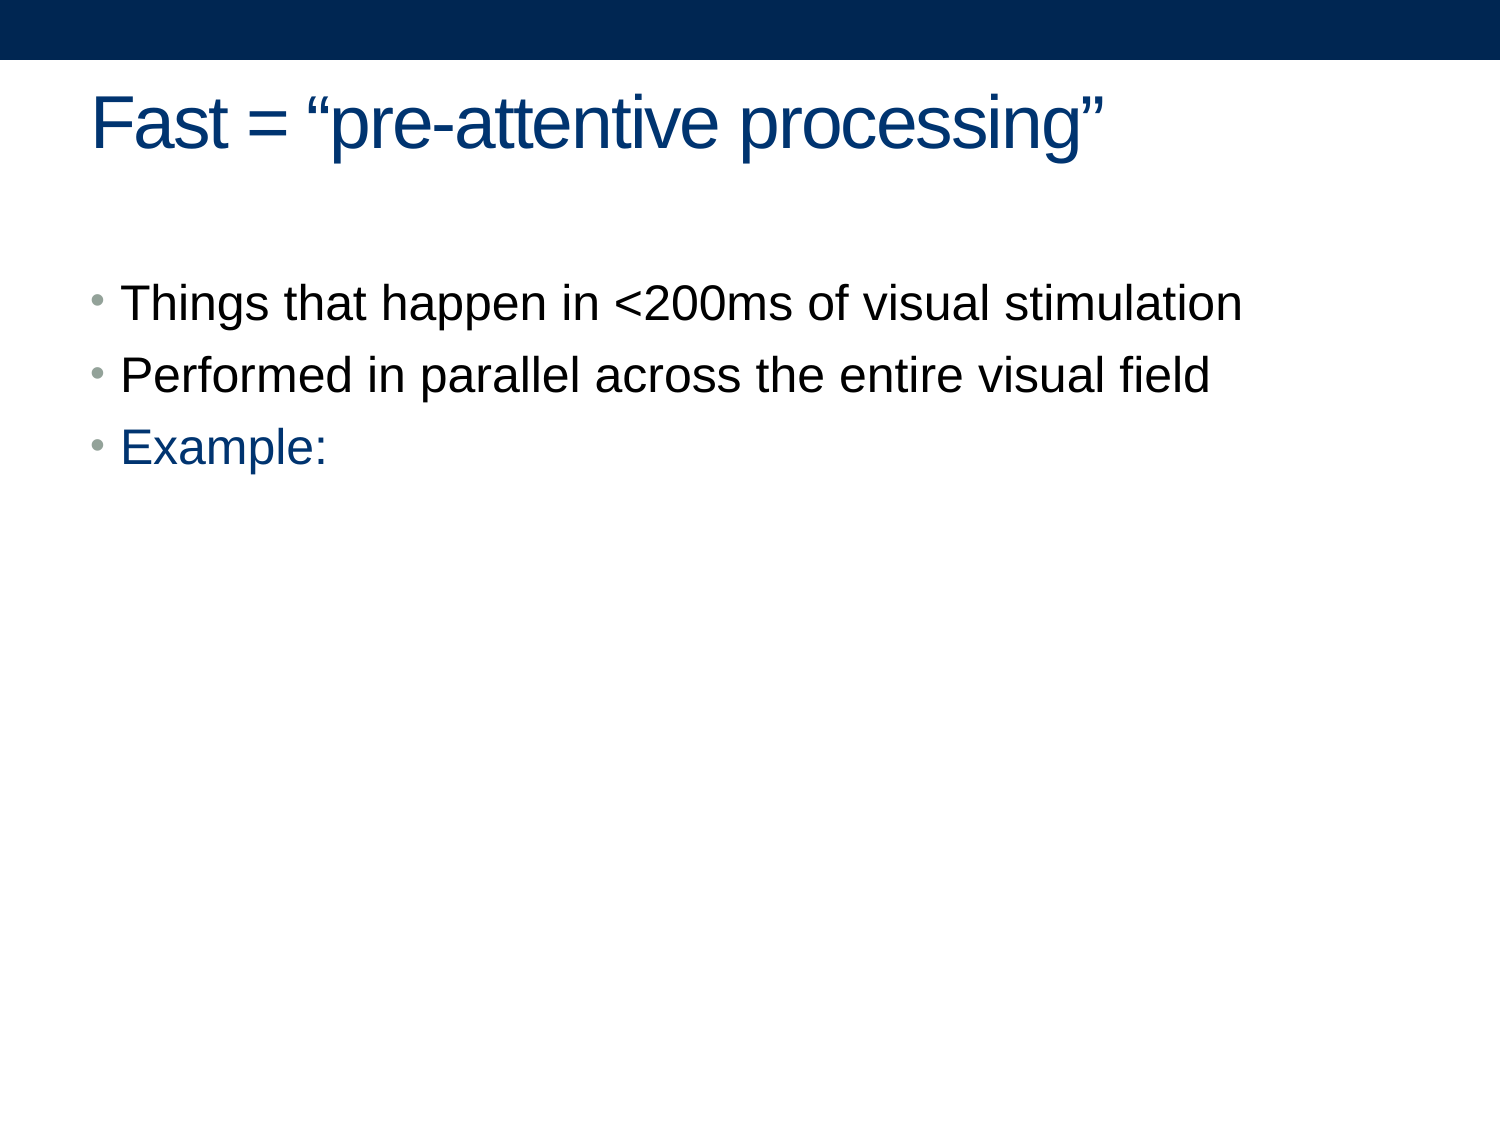

# Fast = “pre-attentive processing”
Things that happen in <200ms of visual stimulation
Performed in parallel across the entire visual field
Example: